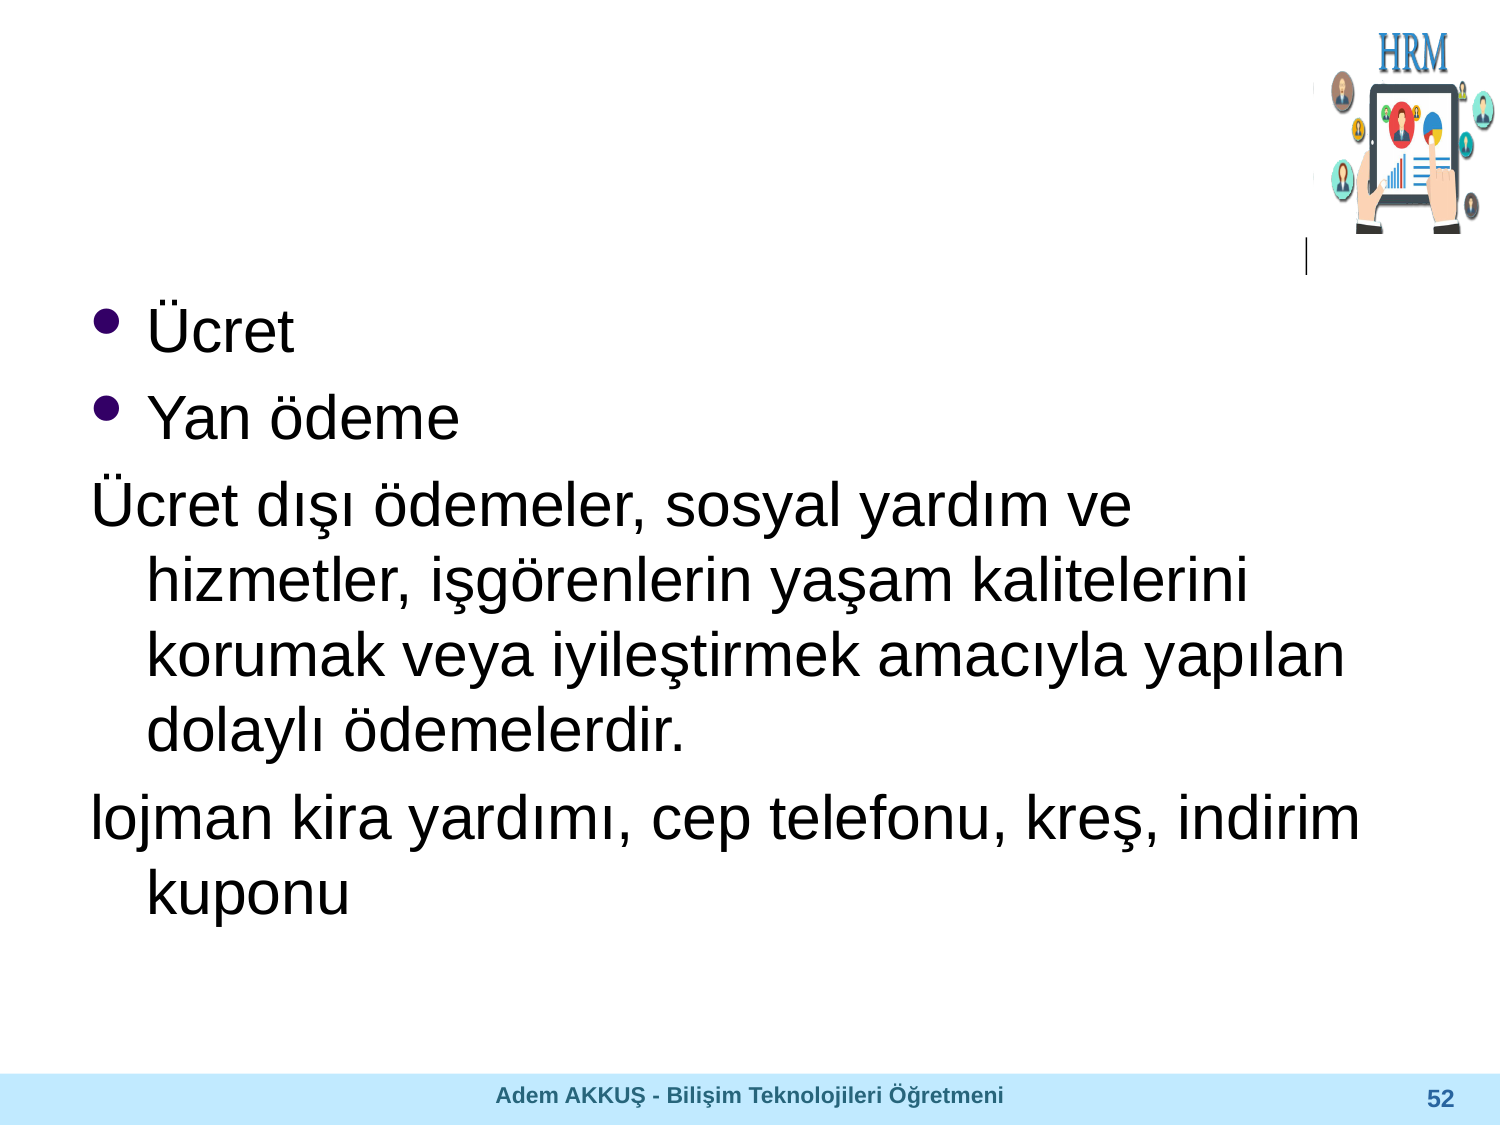

#
Ücret
Yan ödeme
Ücret dışı ödemeler, sosyal yardım ve hizmetler, işgörenlerin yaşam kalitelerini korumak veya iyileştirmek amacıyla yapılan dolaylı ödemelerdir.
lojman kira yardımı, cep telefonu, kreş, indirim kuponu
Adem AKKUŞ - Bilişim Teknolojileri Öğretmeni
52